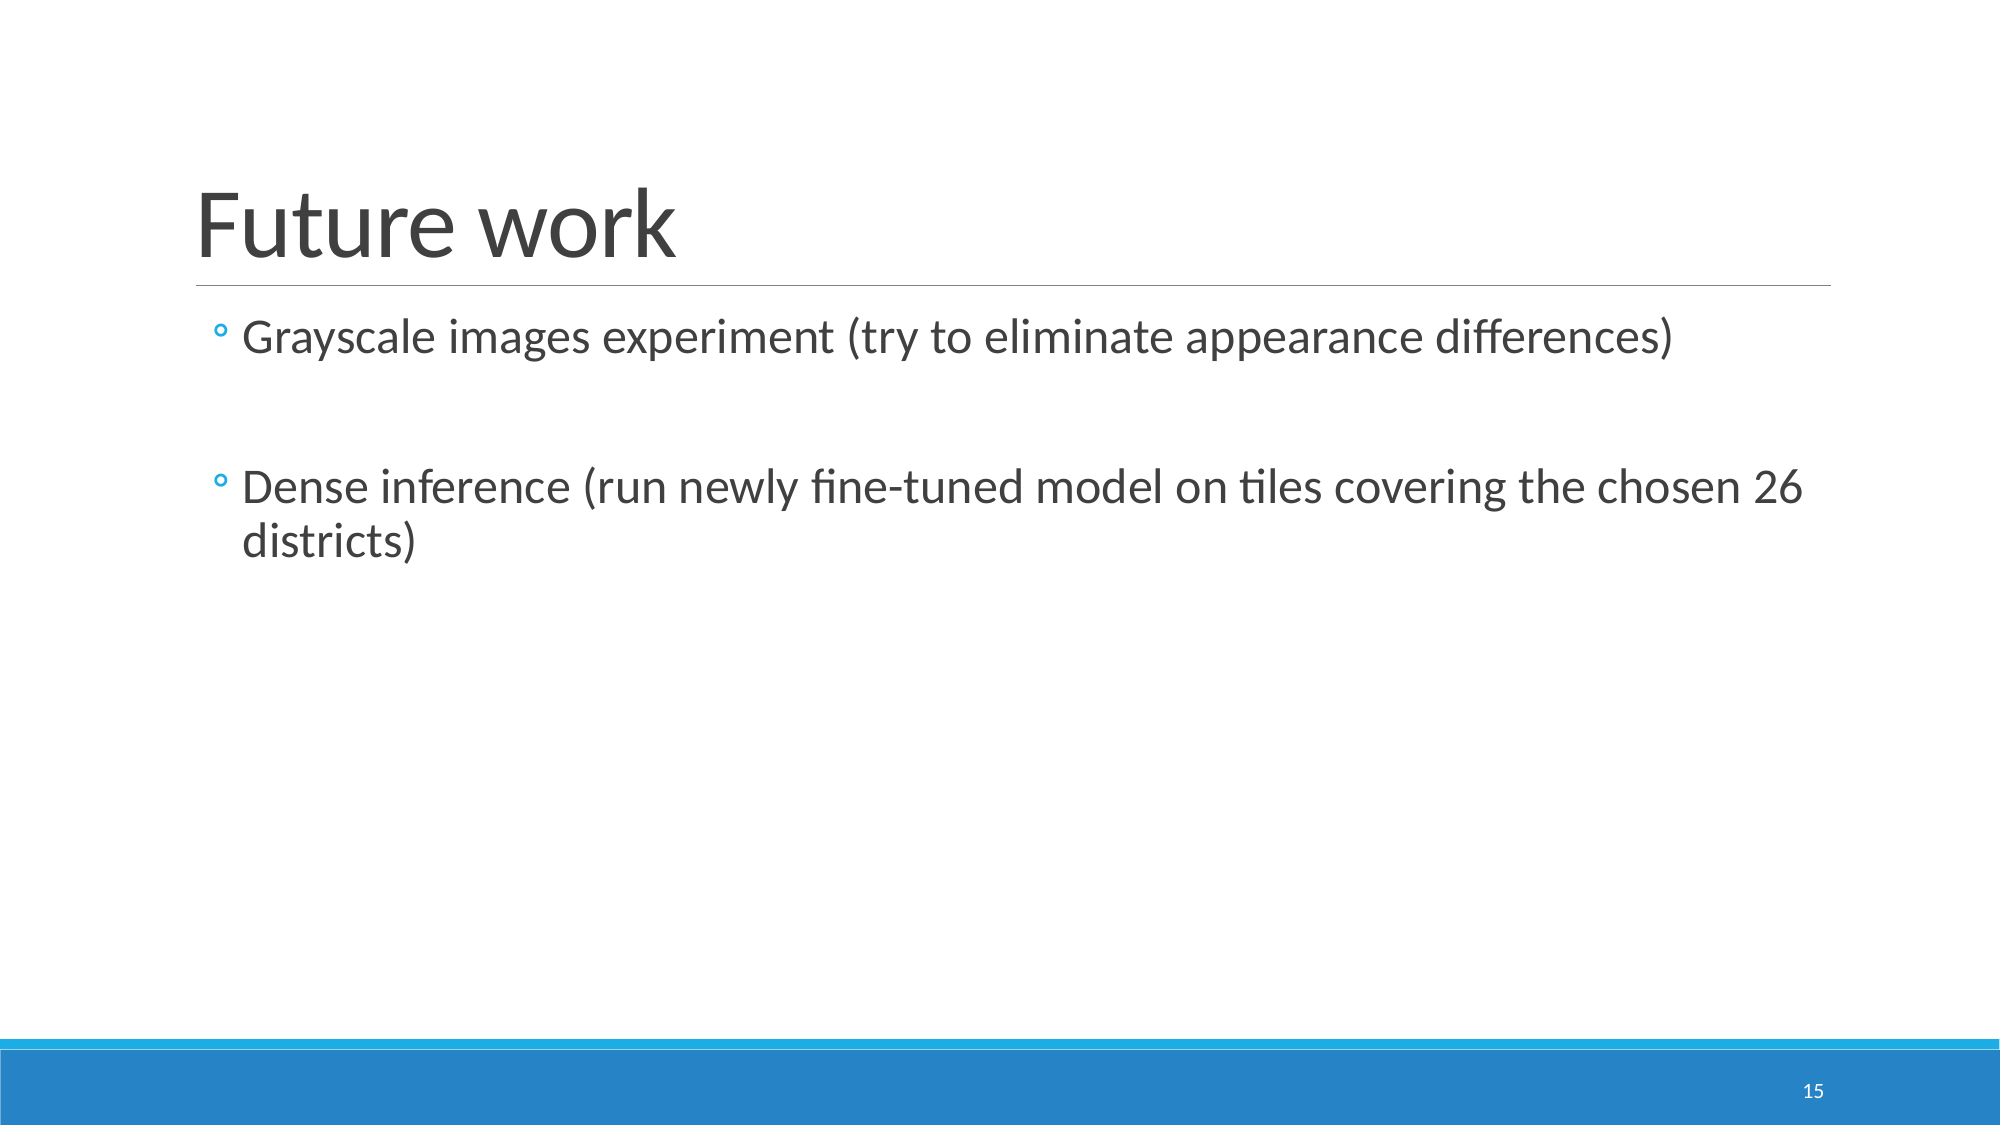

# Future work
Grayscale images experiment (try to eliminate appearance differences)

Dense inference (run newly fine-tuned model on tiles covering the chosen 26 districts)

15